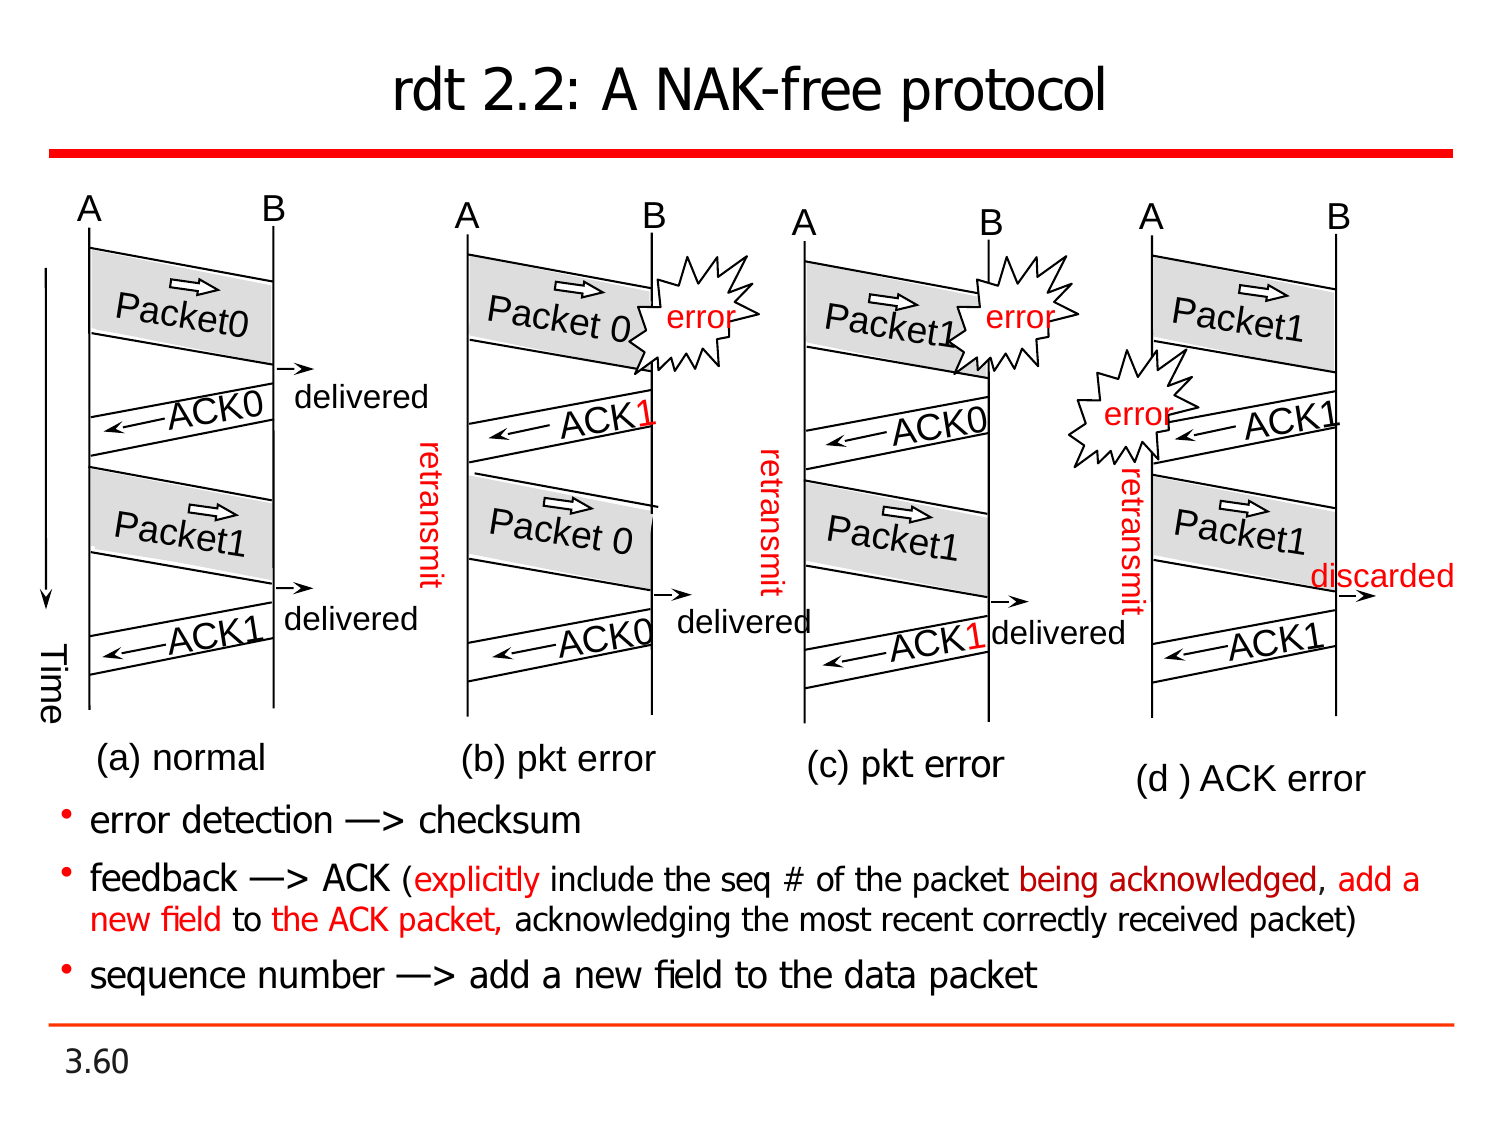

# rdt 2.2: A NAK-free protocol
A
B
A
B
A
B
A
B

error

error

Packet0

Packet 0

Packet1

Packet1

error
delivered

ACK0

ACK1
ACK1

ACK0

retransmit

Packet 0

Packet1

Packet1

Packet1
discarded

delivered

delivered

ACK1
delivered
ACK0

ACK1
ACK1

Time

(a) normal
(b) pkt error
(c) pkt error
(d ) ACK error
retransmit
retransmit
error detection —> checksum
feedback —> ACK (explicitly include the seq # of the packet being acknowledged, add a new field to the ACK packet, acknowledging the most recent correctly received packet)
sequence number —> add a new field to the data packet